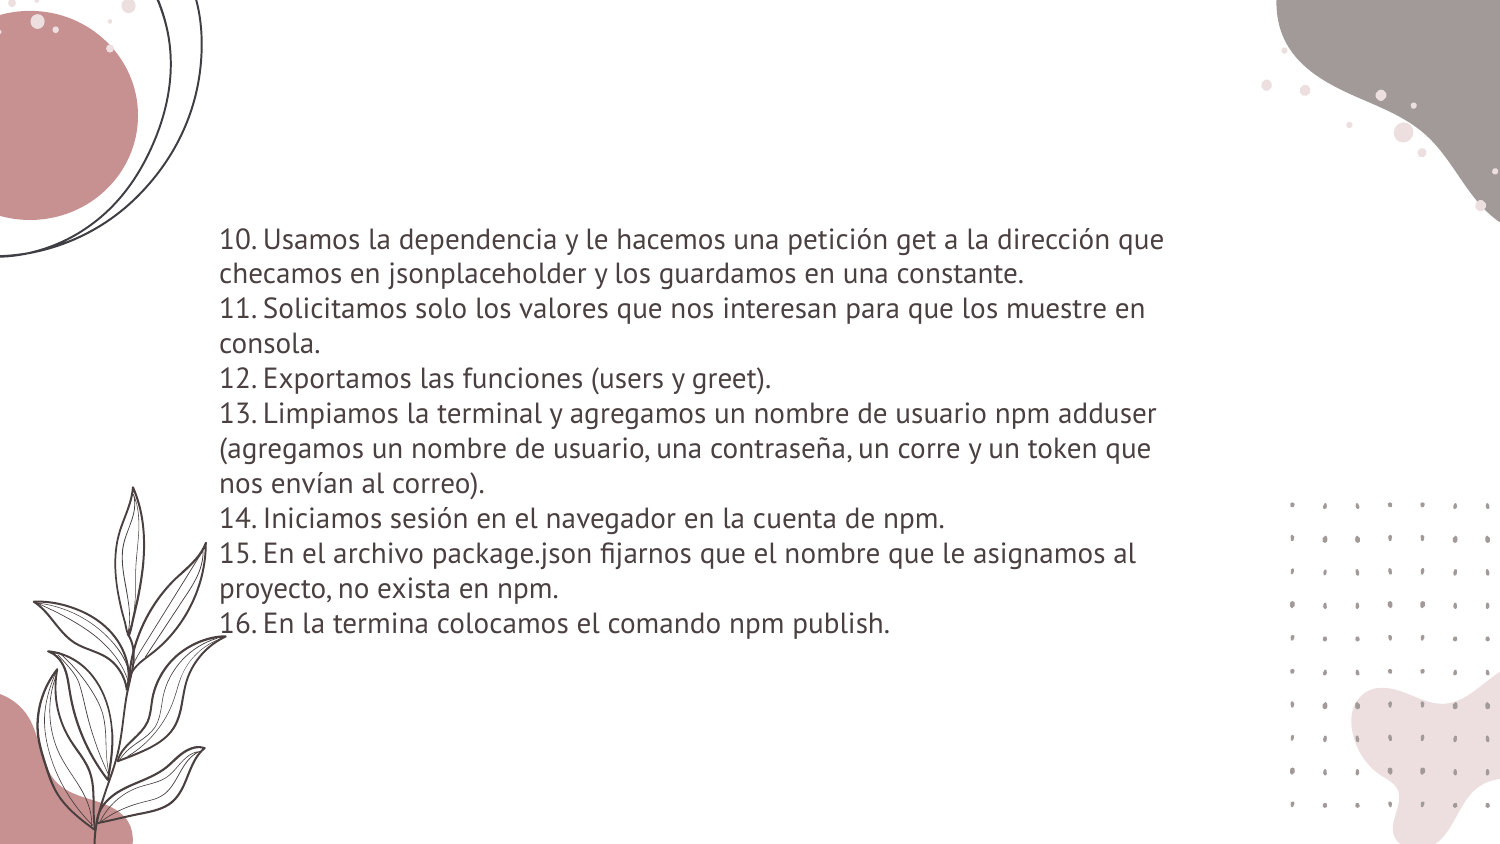

10. Usamos la dependencia y le hacemos una petición get a la dirección que checamos en jsonplaceholder y los guardamos en una constante.
11. Solicitamos solo los valores que nos interesan para que los muestre en consola.
12. Exportamos las funciones (users y greet).
13. Limpiamos la terminal y agregamos un nombre de usuario npm adduser
(agregamos un nombre de usuario, una contraseña, un corre y un token que nos envían al correo).
14. Iniciamos sesión en el navegador en la cuenta de npm.
15. En el archivo package.json fijarnos que el nombre que le asignamos al proyecto, no exista en npm.
16. En la termina colocamos el comando npm publish.